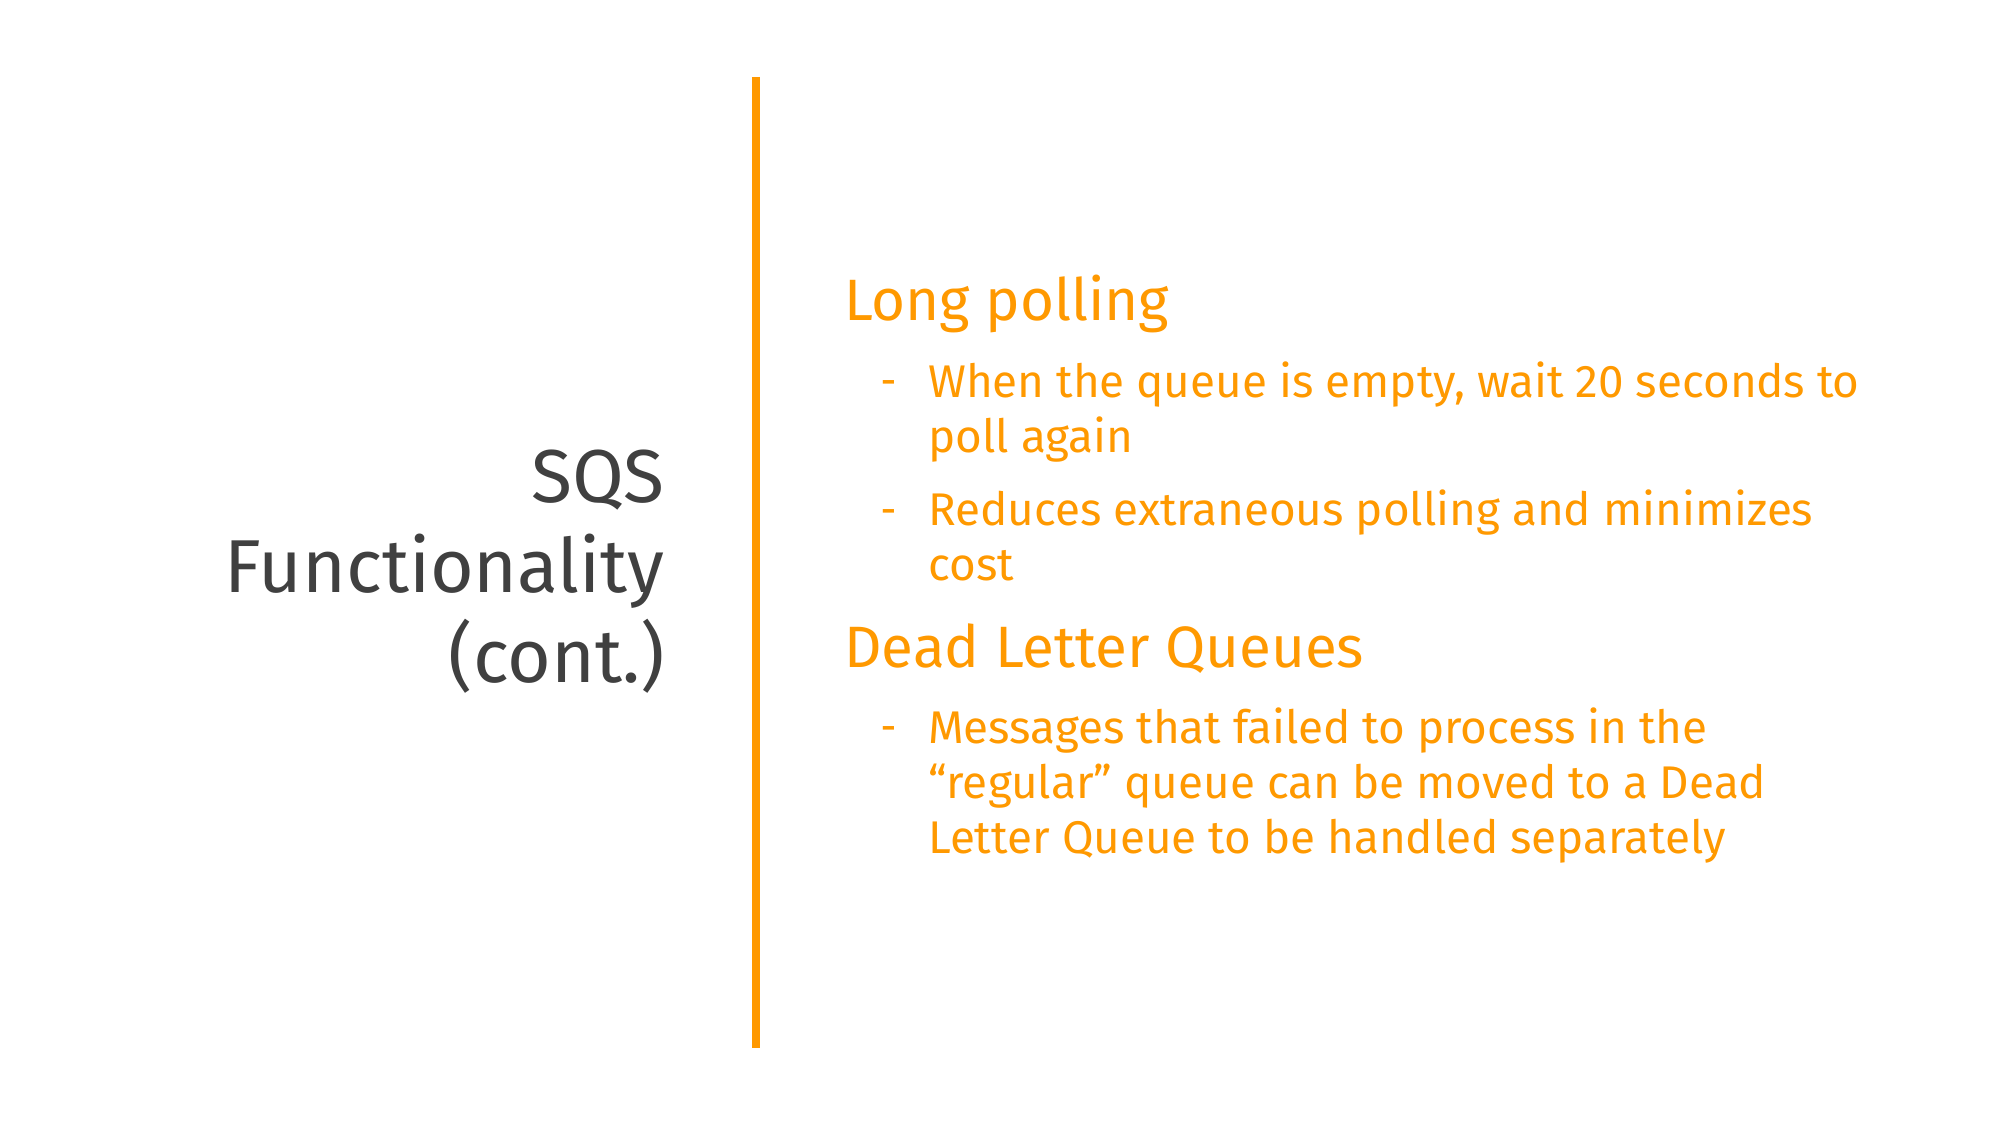

SQS Functionality (cont.)
Long polling
When the queue is empty, wait 20 seconds to poll again
Reduces extraneous polling and minimizes cost
Dead Letter Queues
Messages that failed to process in the “regular” queue can be moved to a Dead Letter Queue to be handled separately